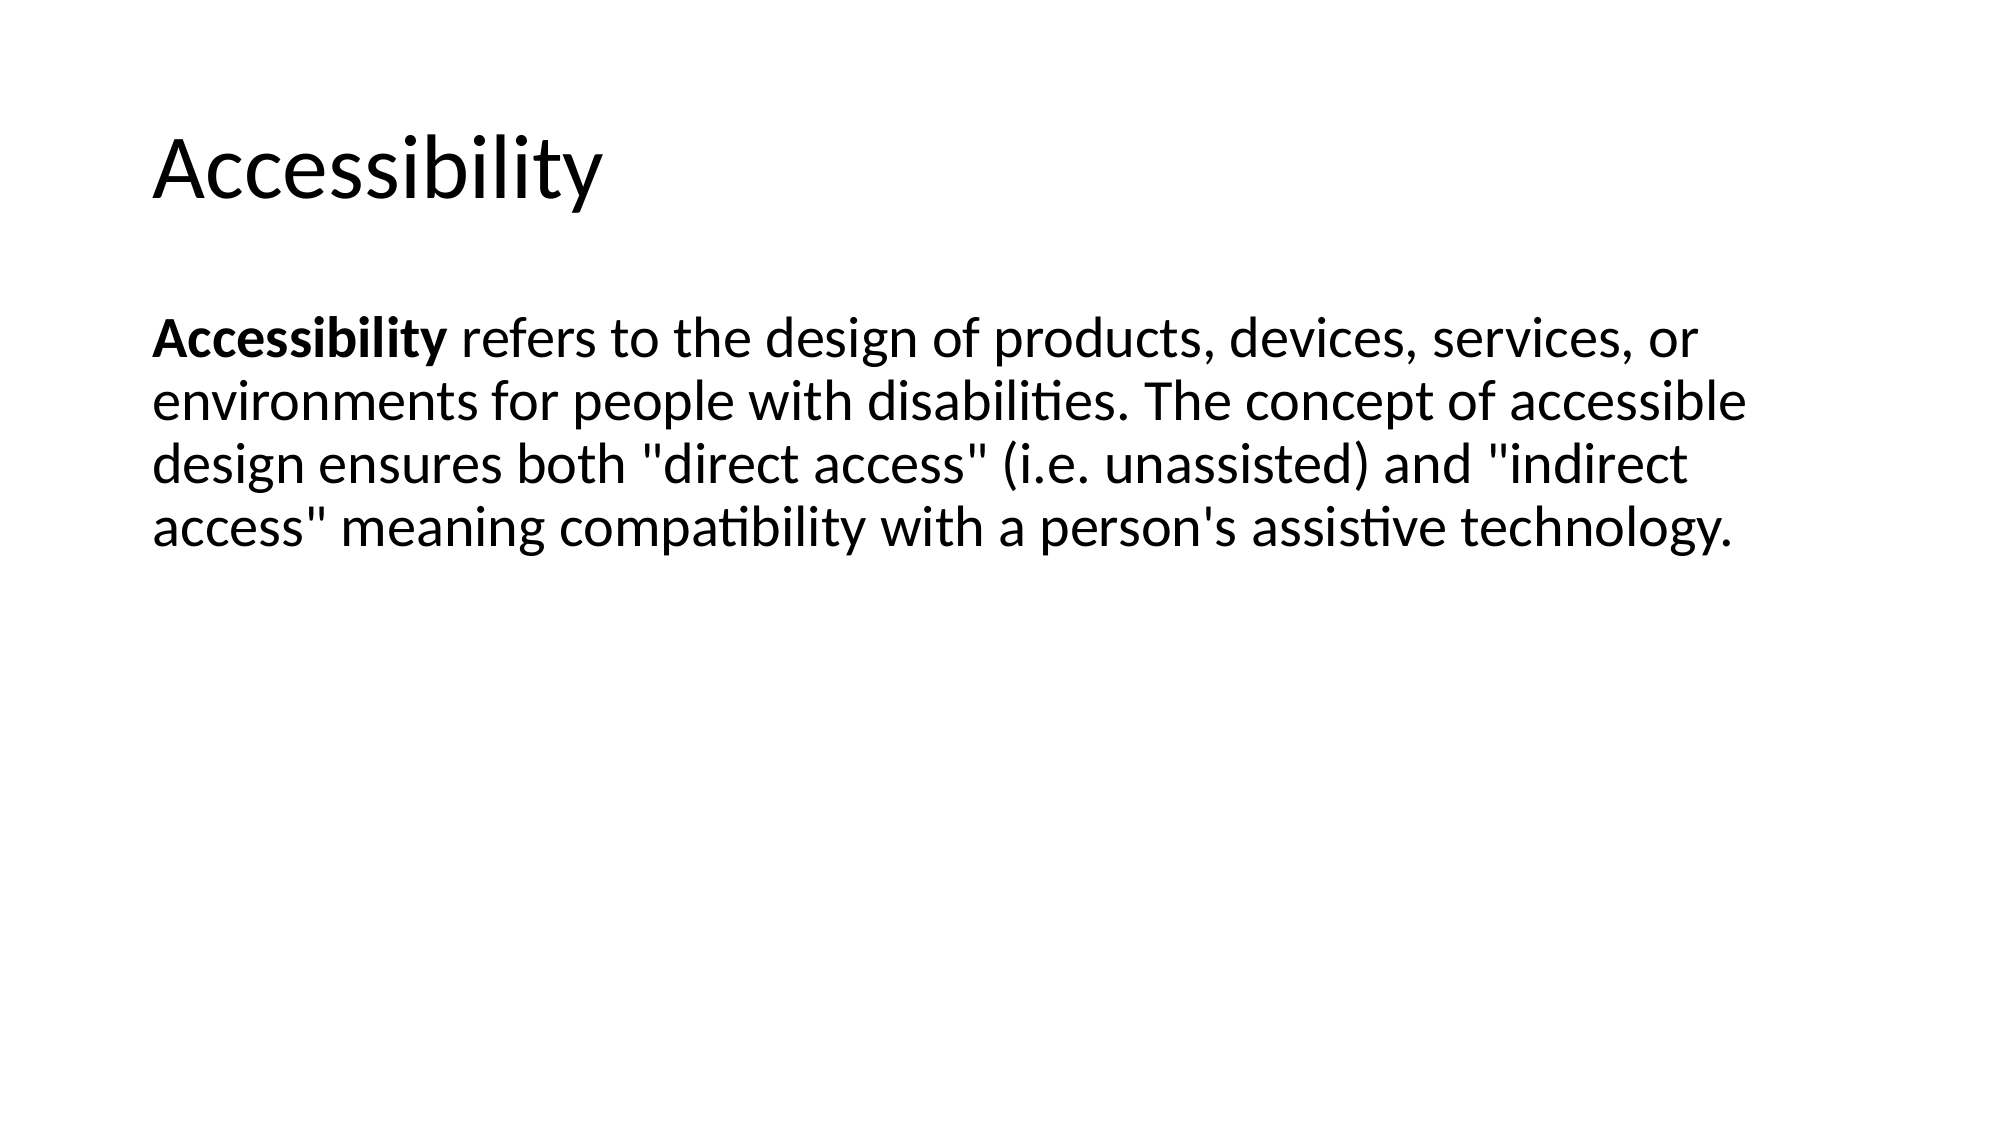

# Accessibility
Accessibility refers to the design of products, devices, services, or environments for people with disabilities. The concept of accessible design ensures both "direct access" (i.e. unassisted) and "indirect access" meaning compatibility with a person's assistive technology.